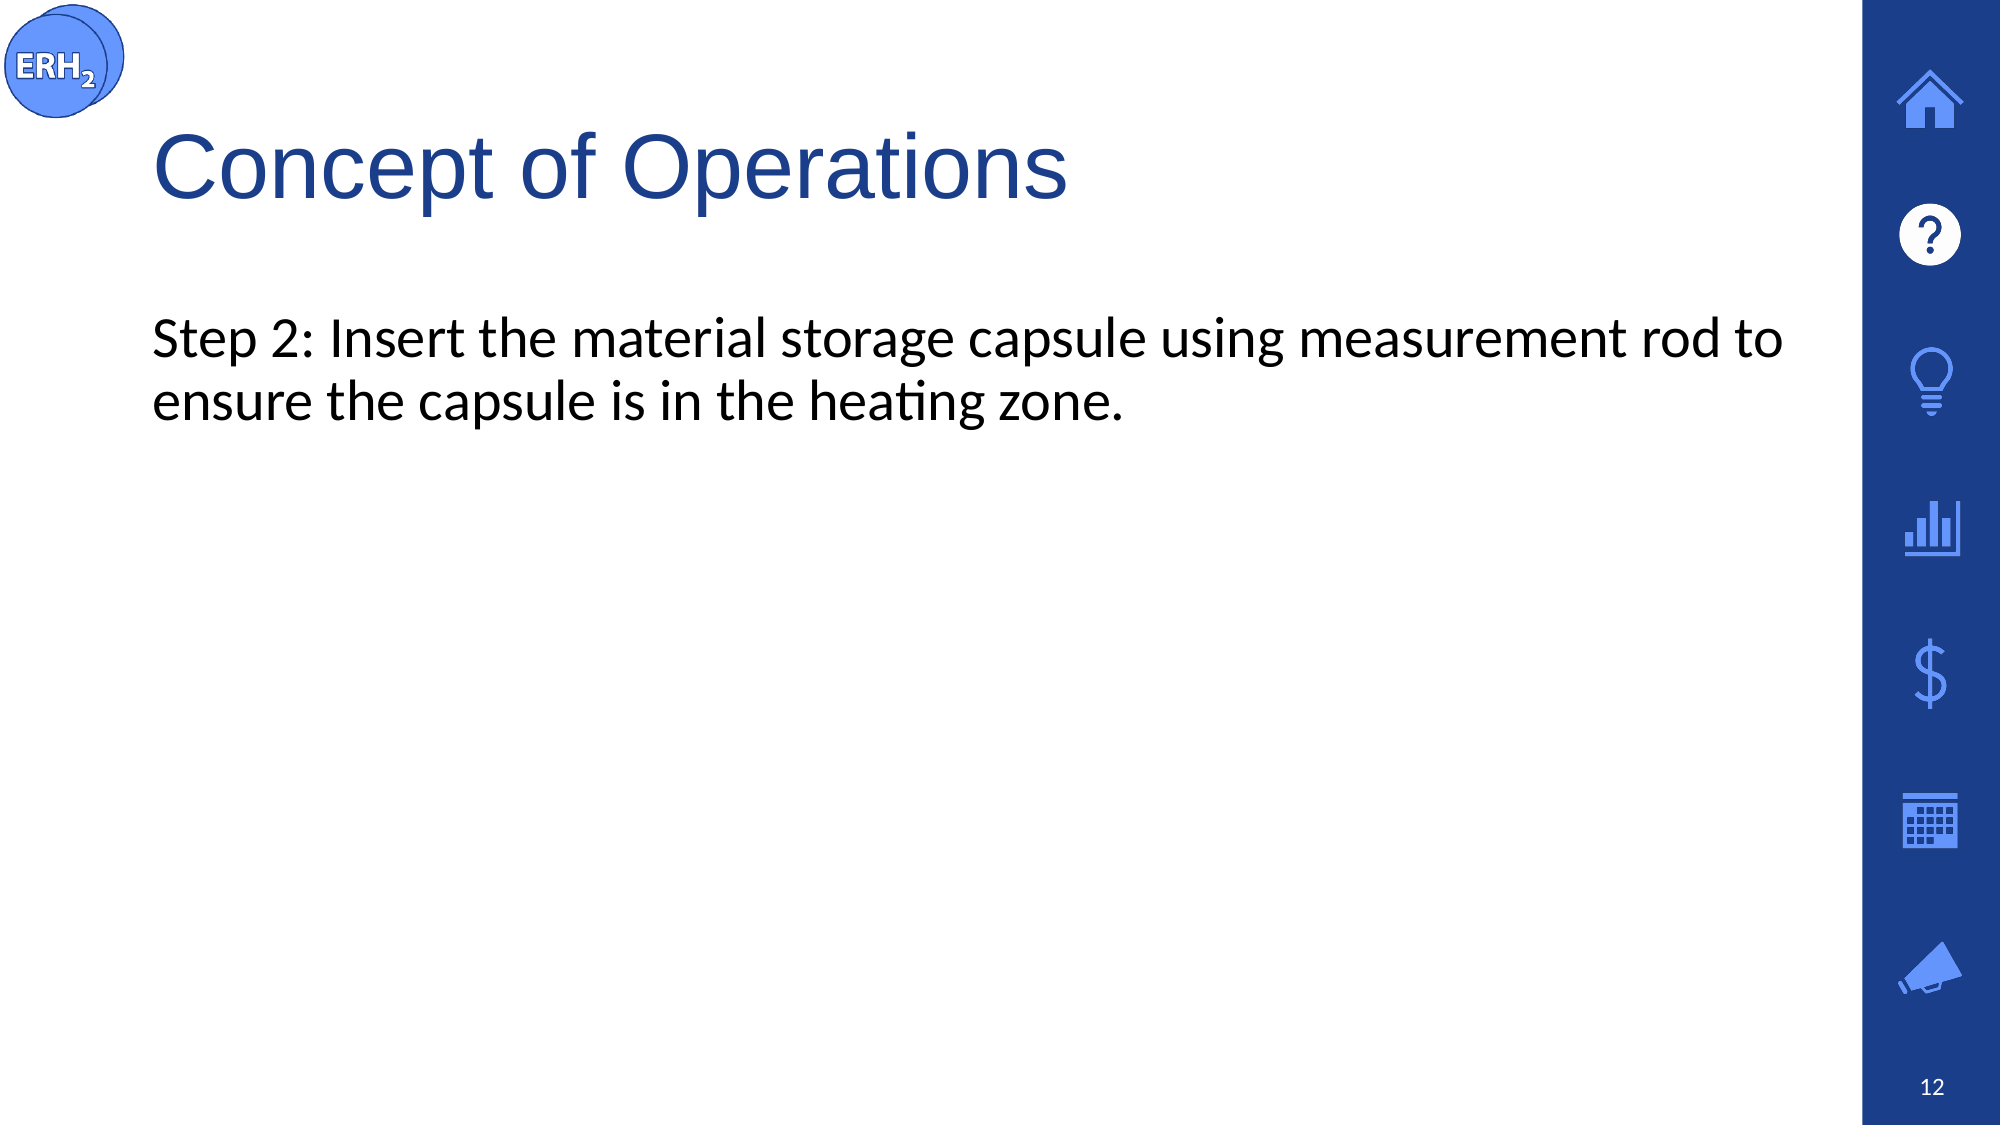

# Concept of Operations
Step 2: Insert the material storage capsule using measurement rod to ensure the capsule is in the heating zone.